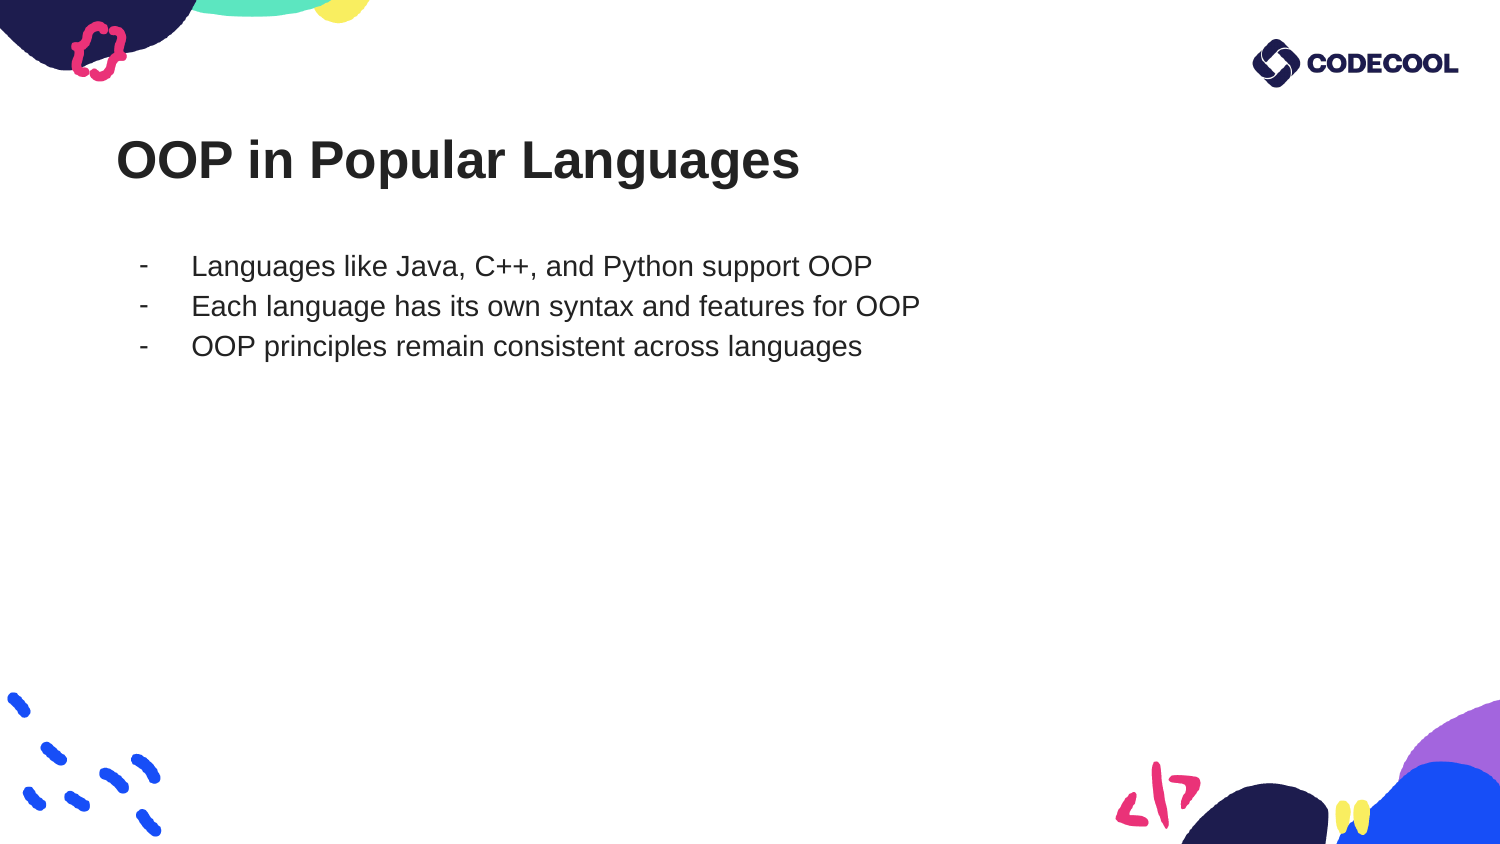

# OOP in Popular Languages
Languages like Java, C++, and Python support OOP
Each language has its own syntax and features for OOP
OOP principles remain consistent across languages